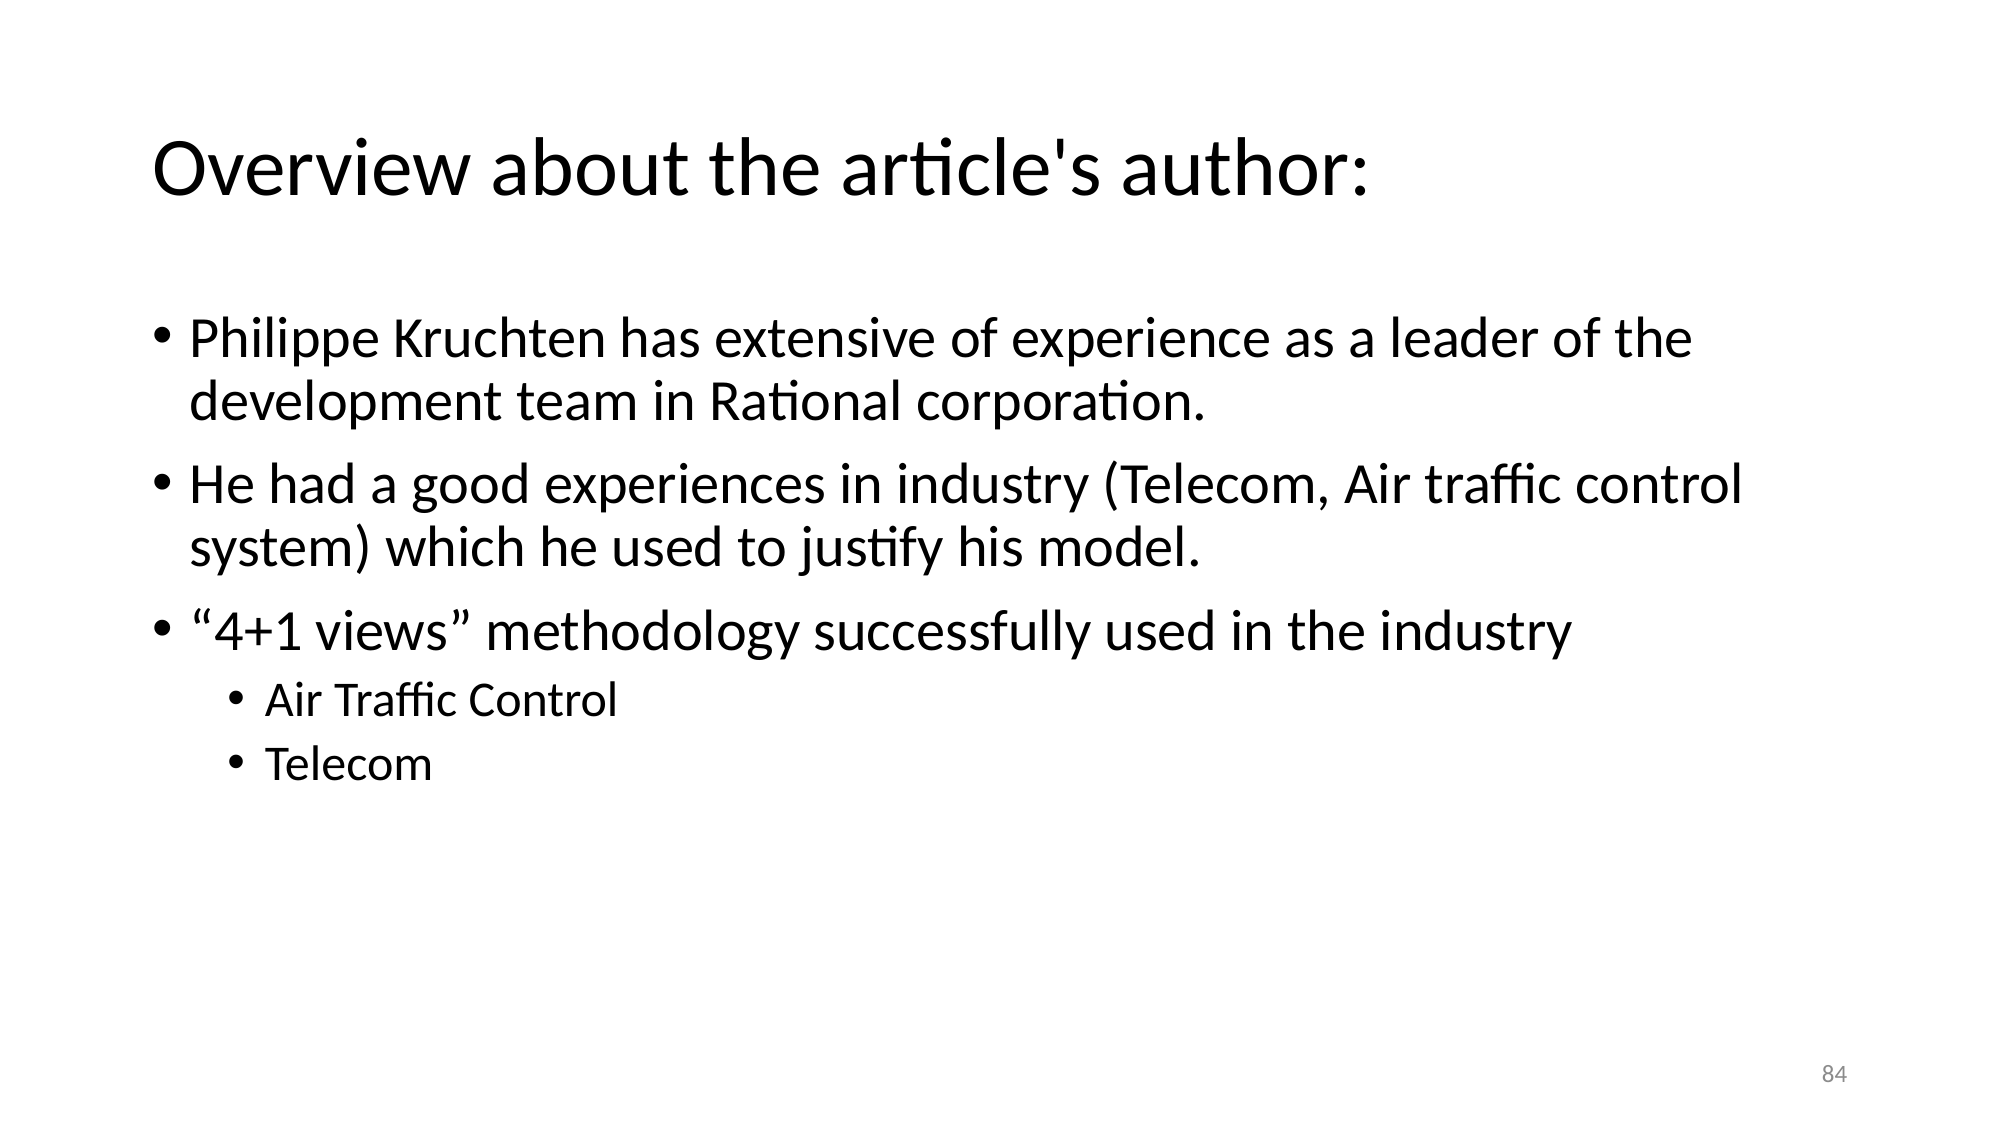

# Overview about the article's author:
Philippe Kruchten has extensive of experience as a leader of the development team in Rational corporation.
He had a good experiences in industry (Telecom, Air traffic control system) which he used to justify his model.
“4+1 views” methodology successfully used in the industry
Air Traffic Control
Telecom

84